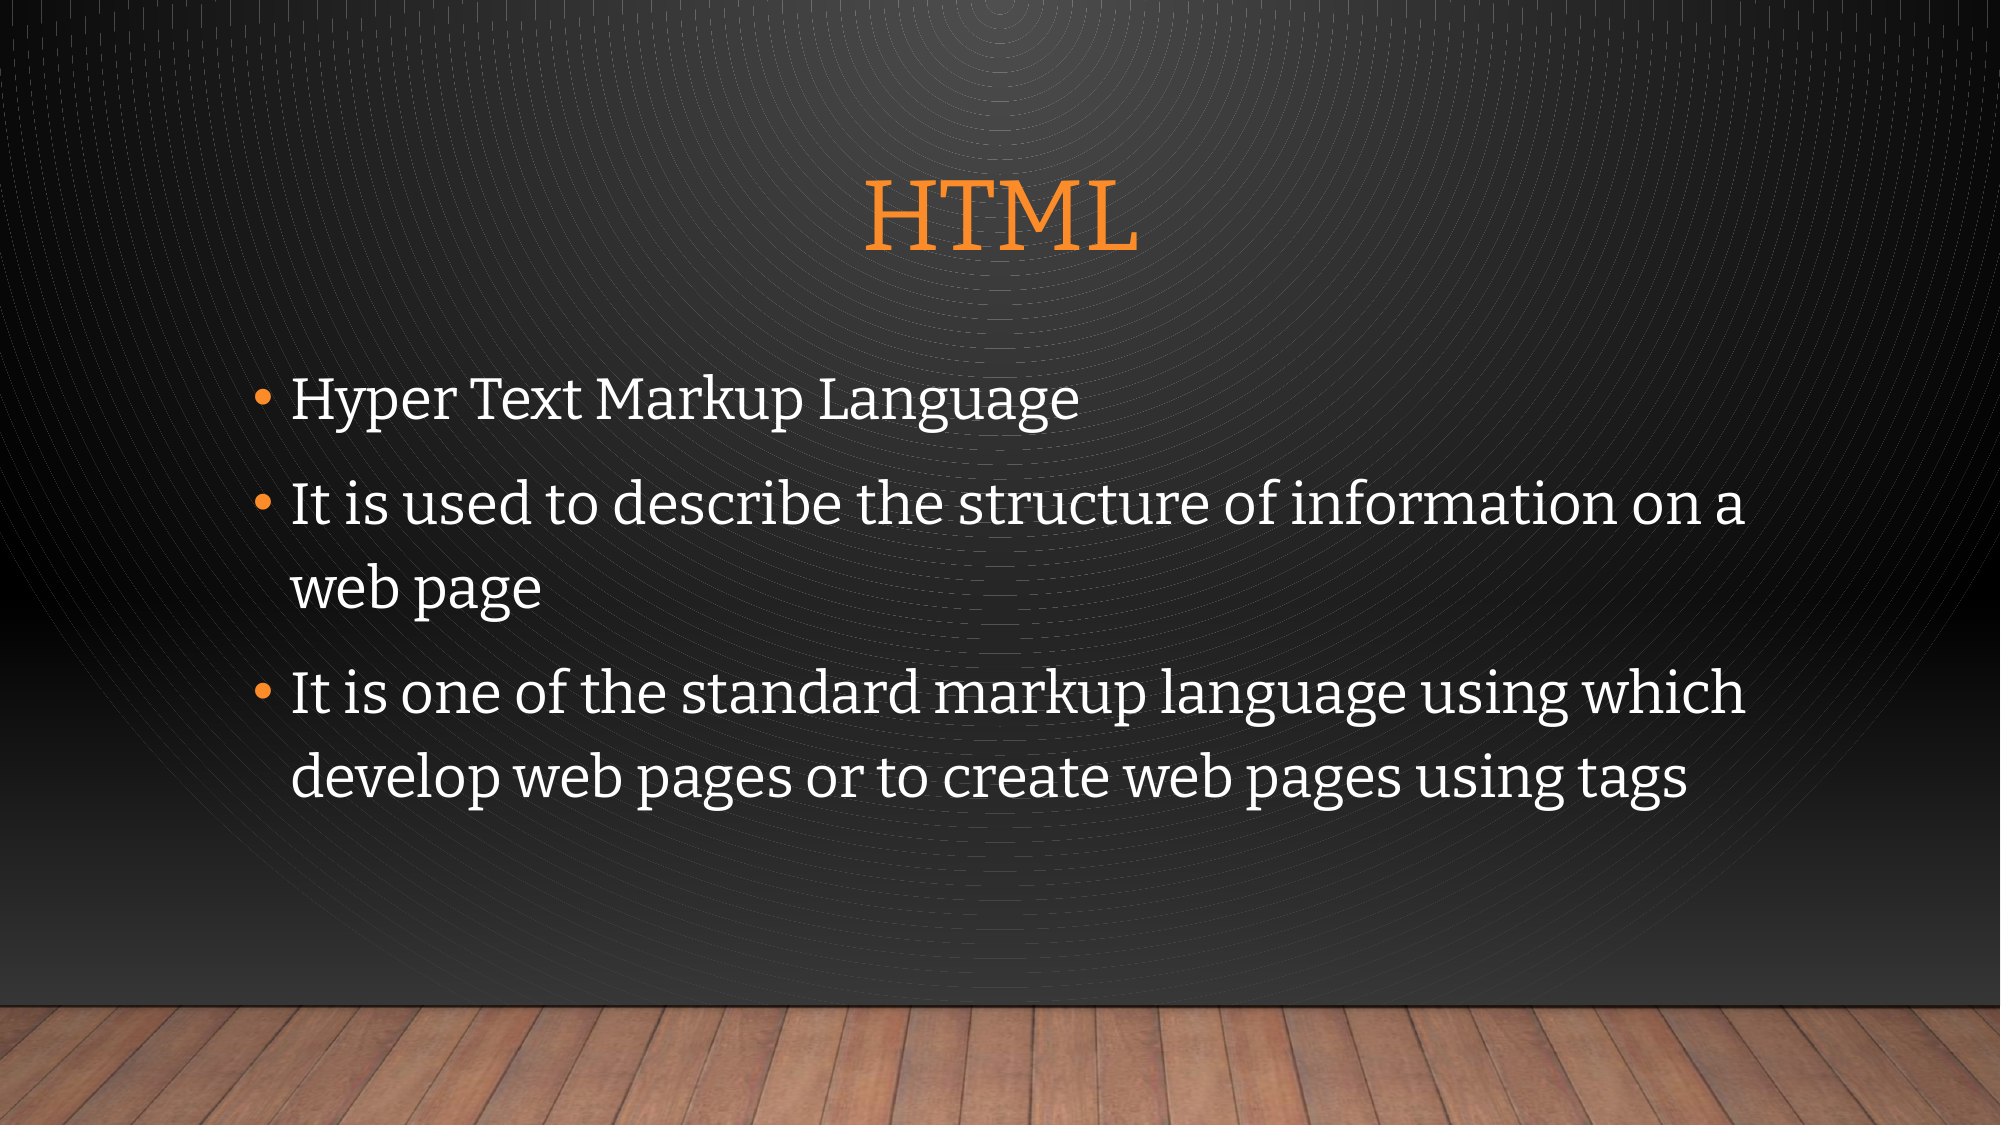

# HTML
Hyper Text Markup Language
It is used to describe the structure of information on a web page
It is one of the standard markup language using which develop web pages or to create web pages using tags